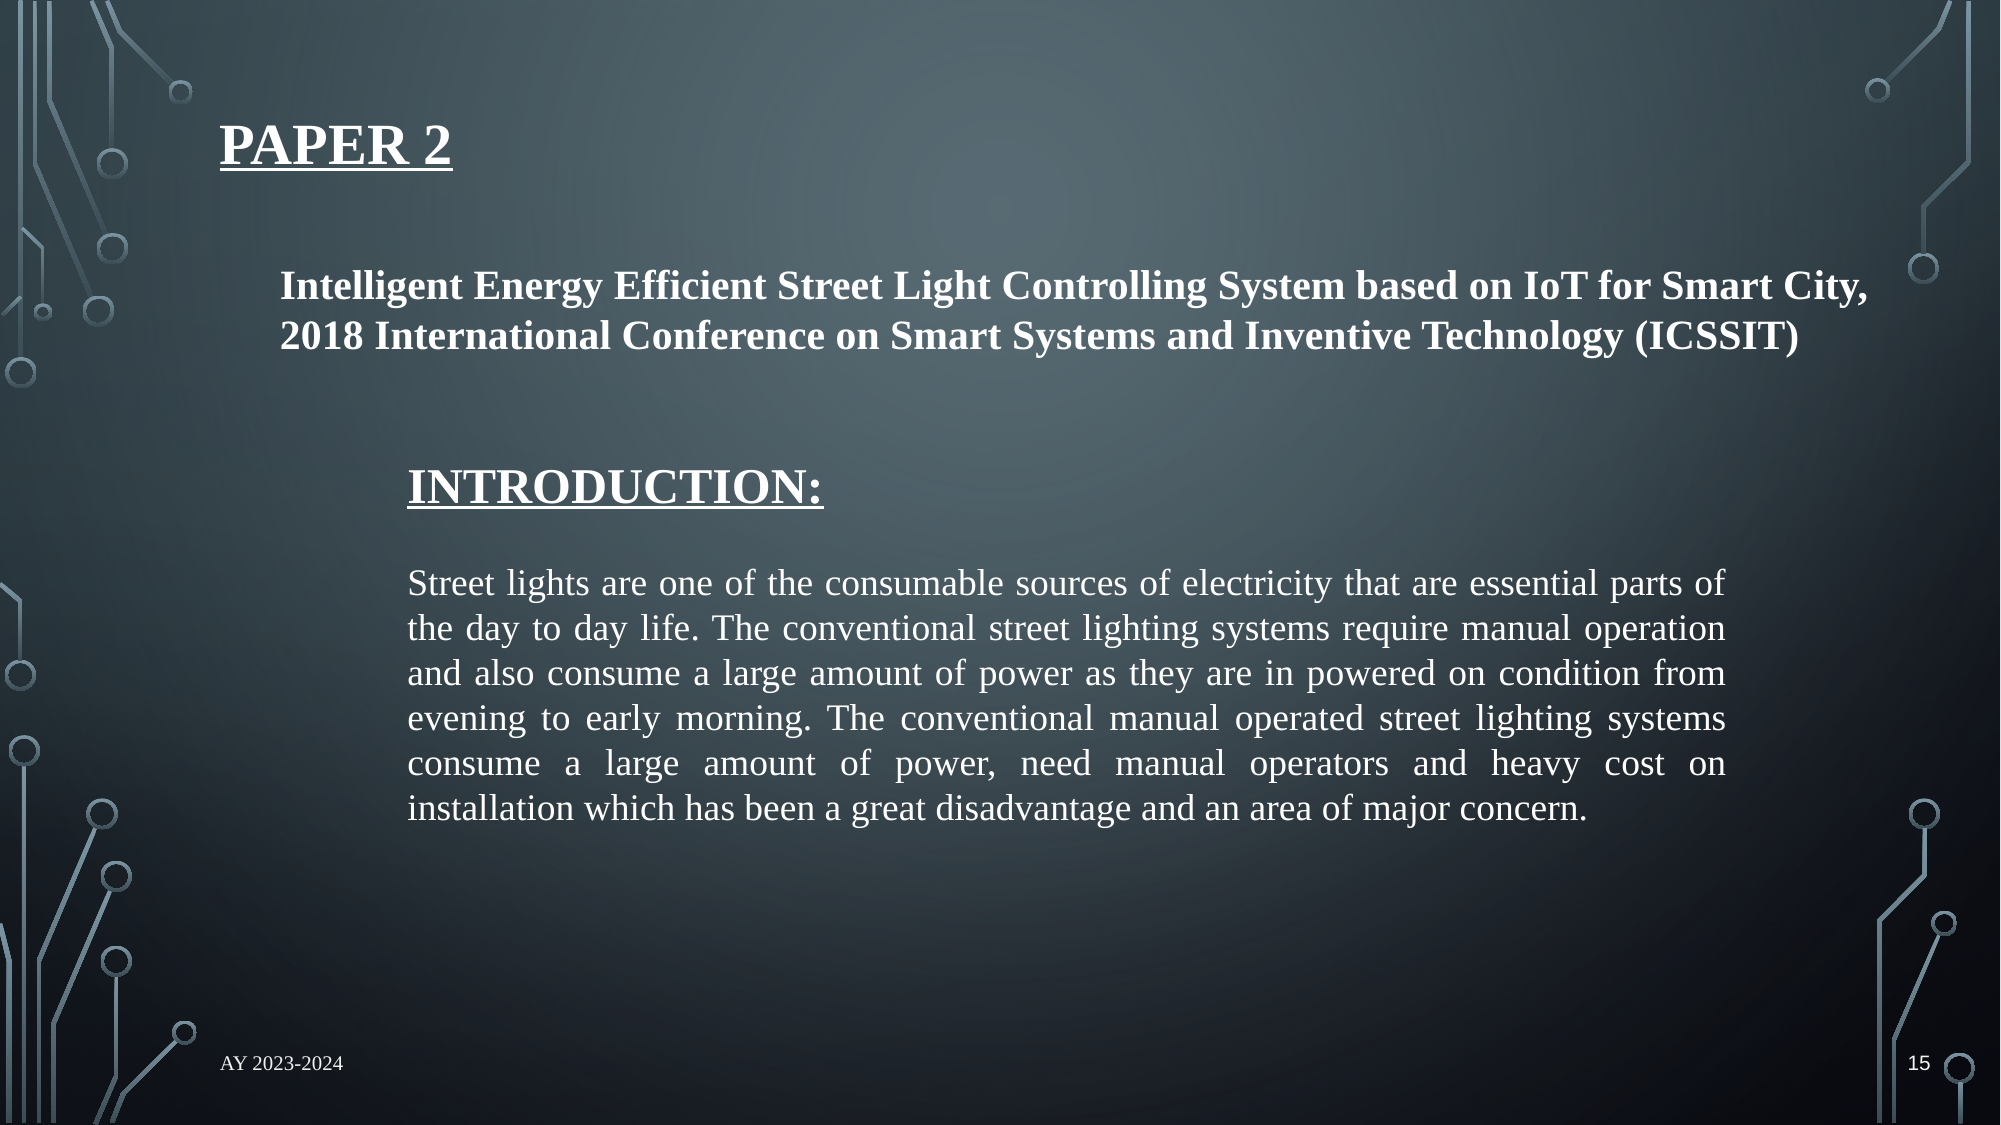

PAPER 2
Intelligent Energy Efficient Street Light Controlling System based on IoT for Smart City, 2018 International Conference on Smart Systems and Inventive Technology (ICSSIT)
INTRODUCTION:

Street lights are one of the consumable sources of electricity that are essential parts of the day to day life. The conventional street lighting systems require manual operation and also consume a large amount of power as they are in powered on condition from evening to early morning. The conventional manual operated street lighting systems consume a large amount of power, need manual operators and heavy cost on installation which has been a great disadvantage and an area of major concern.
AY 2023-2024
15